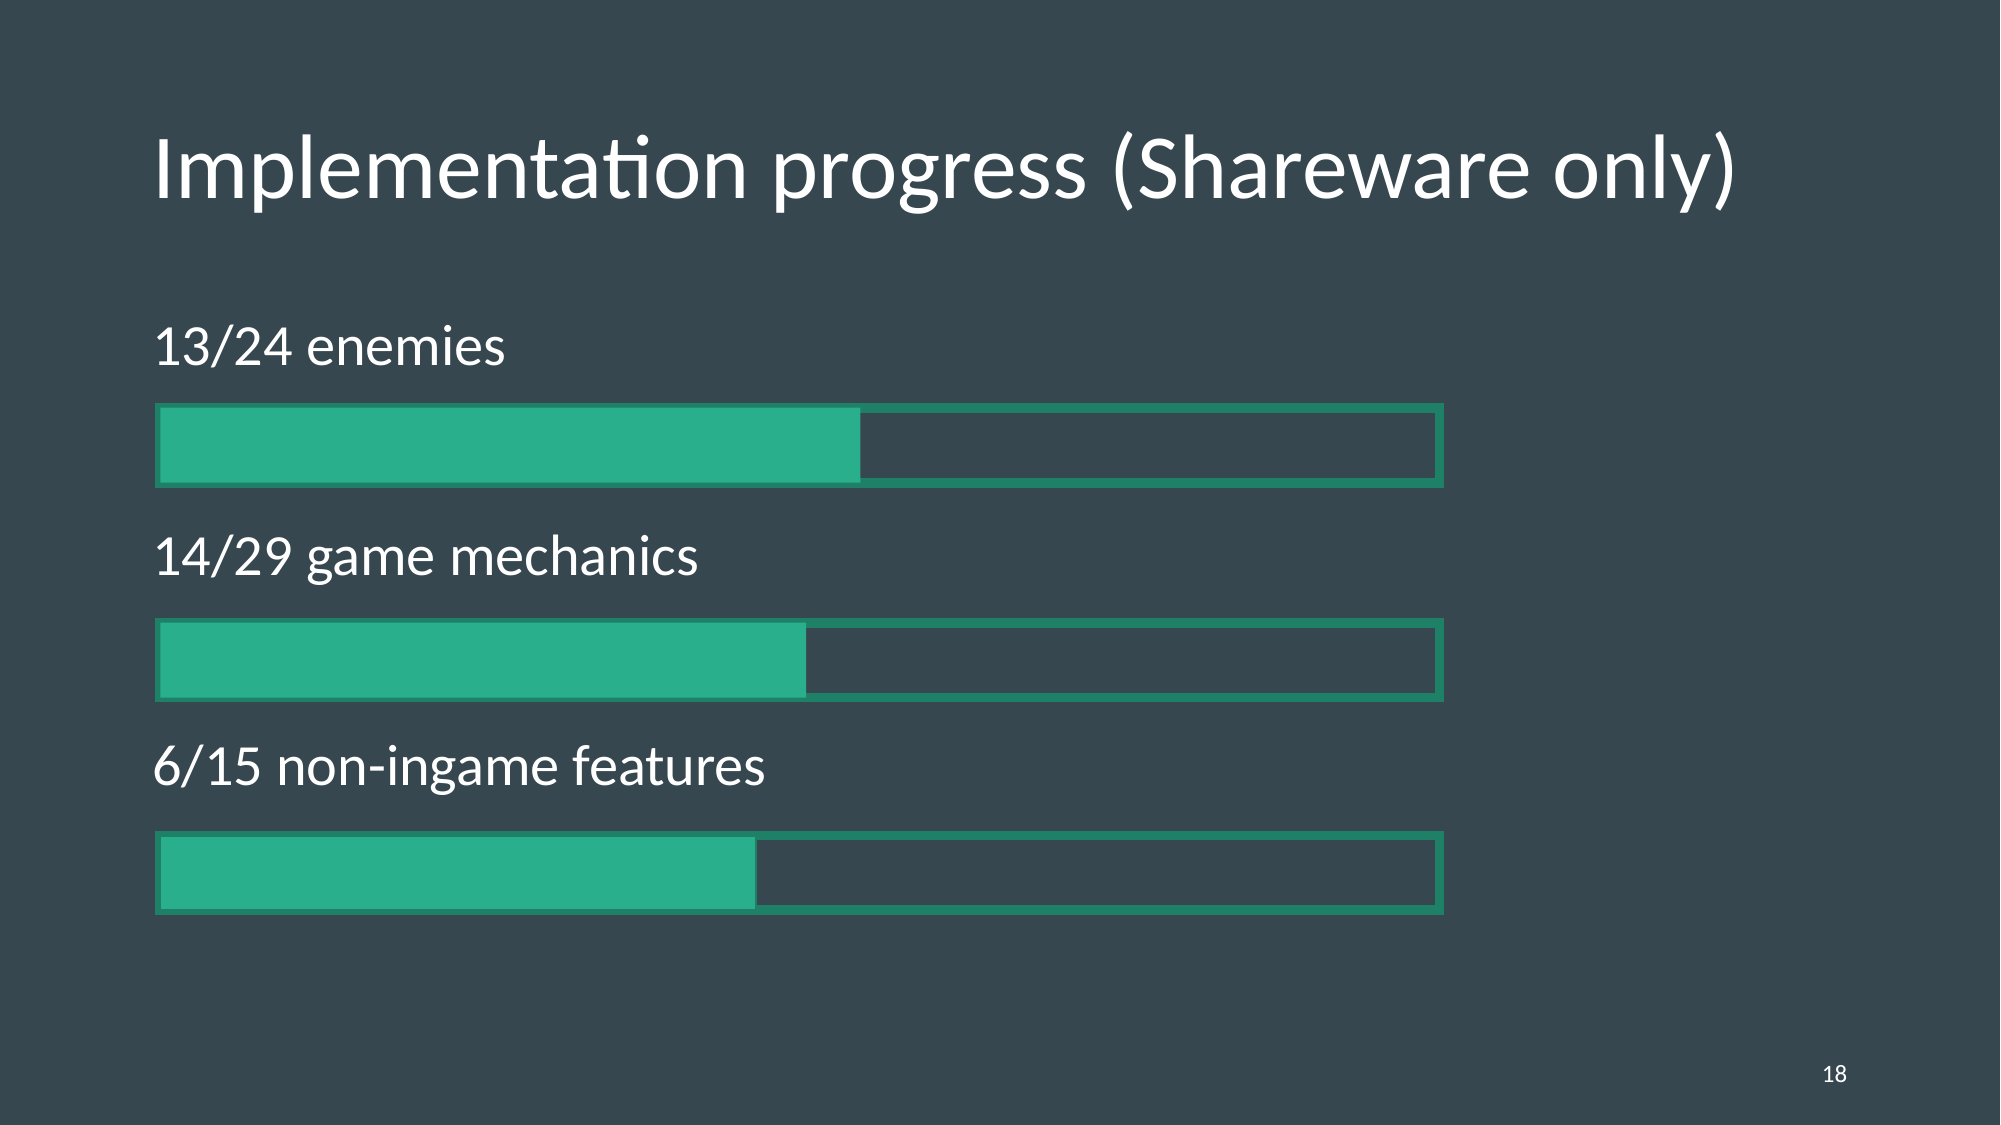

# Implementation progress (Shareware only)
13/24 enemies

14/29 game mechanics

6/15 non-ingame features

18